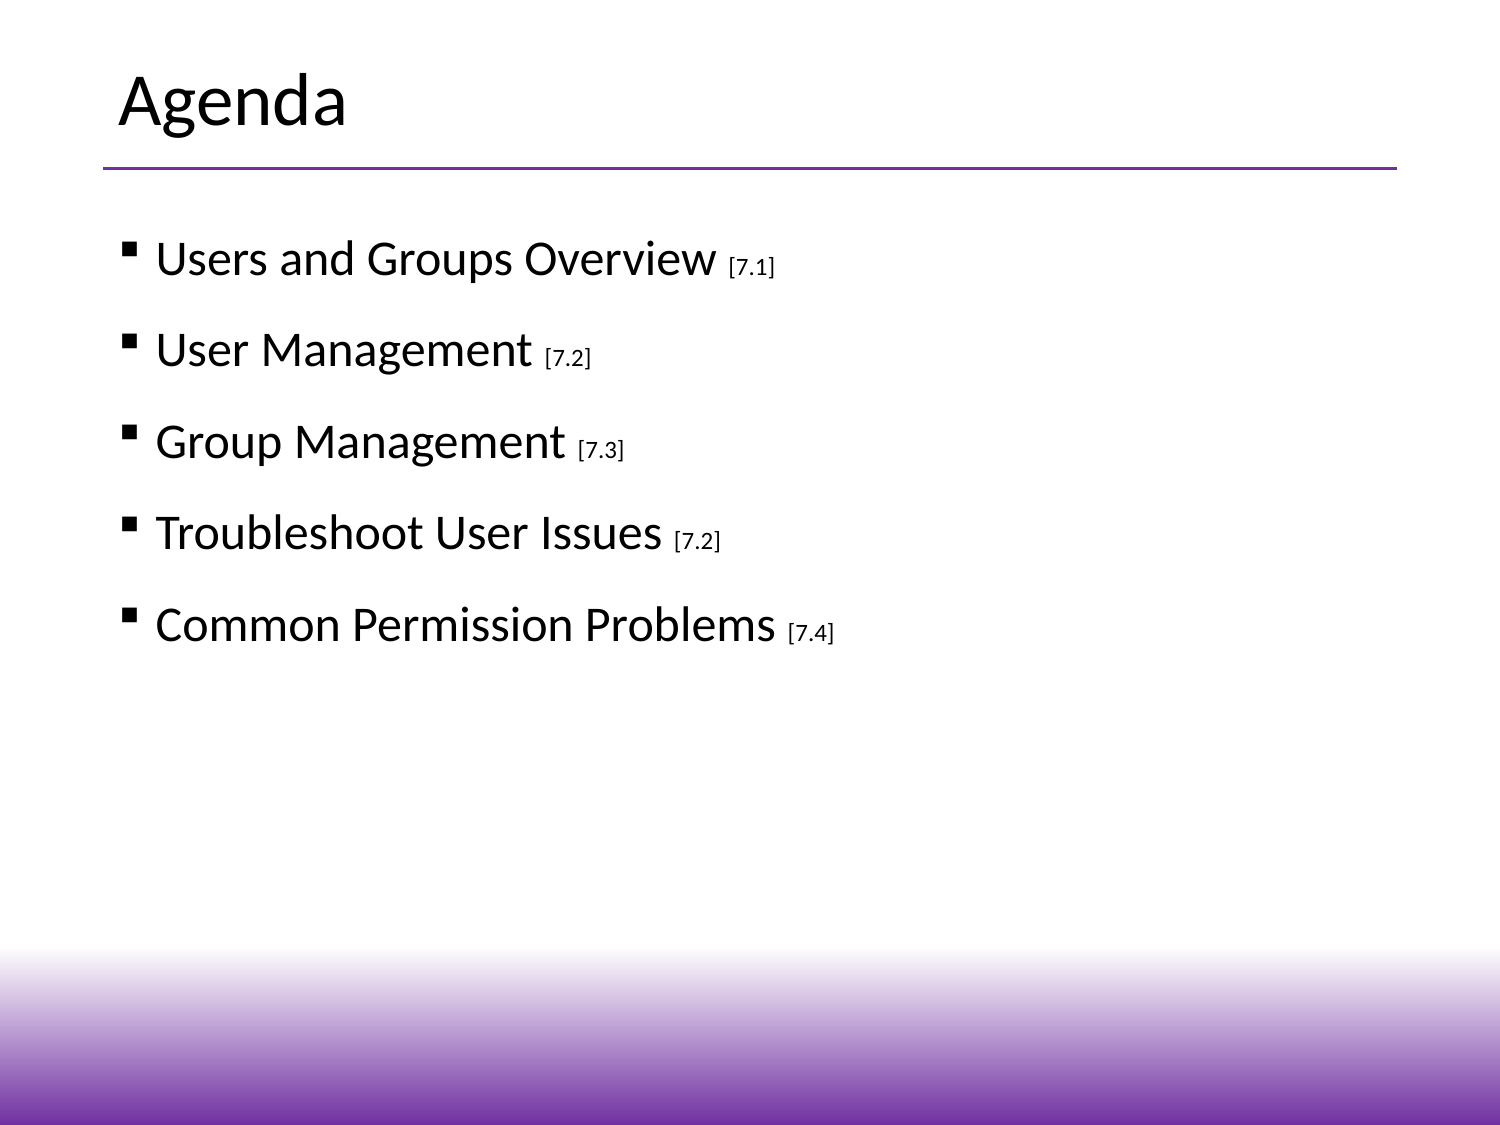

# Agenda
Users and Groups Overview [7.1]
User Management [7.2]
Group Management [7.3]
Troubleshoot User Issues [7.2]
Common Permission Problems [7.4]